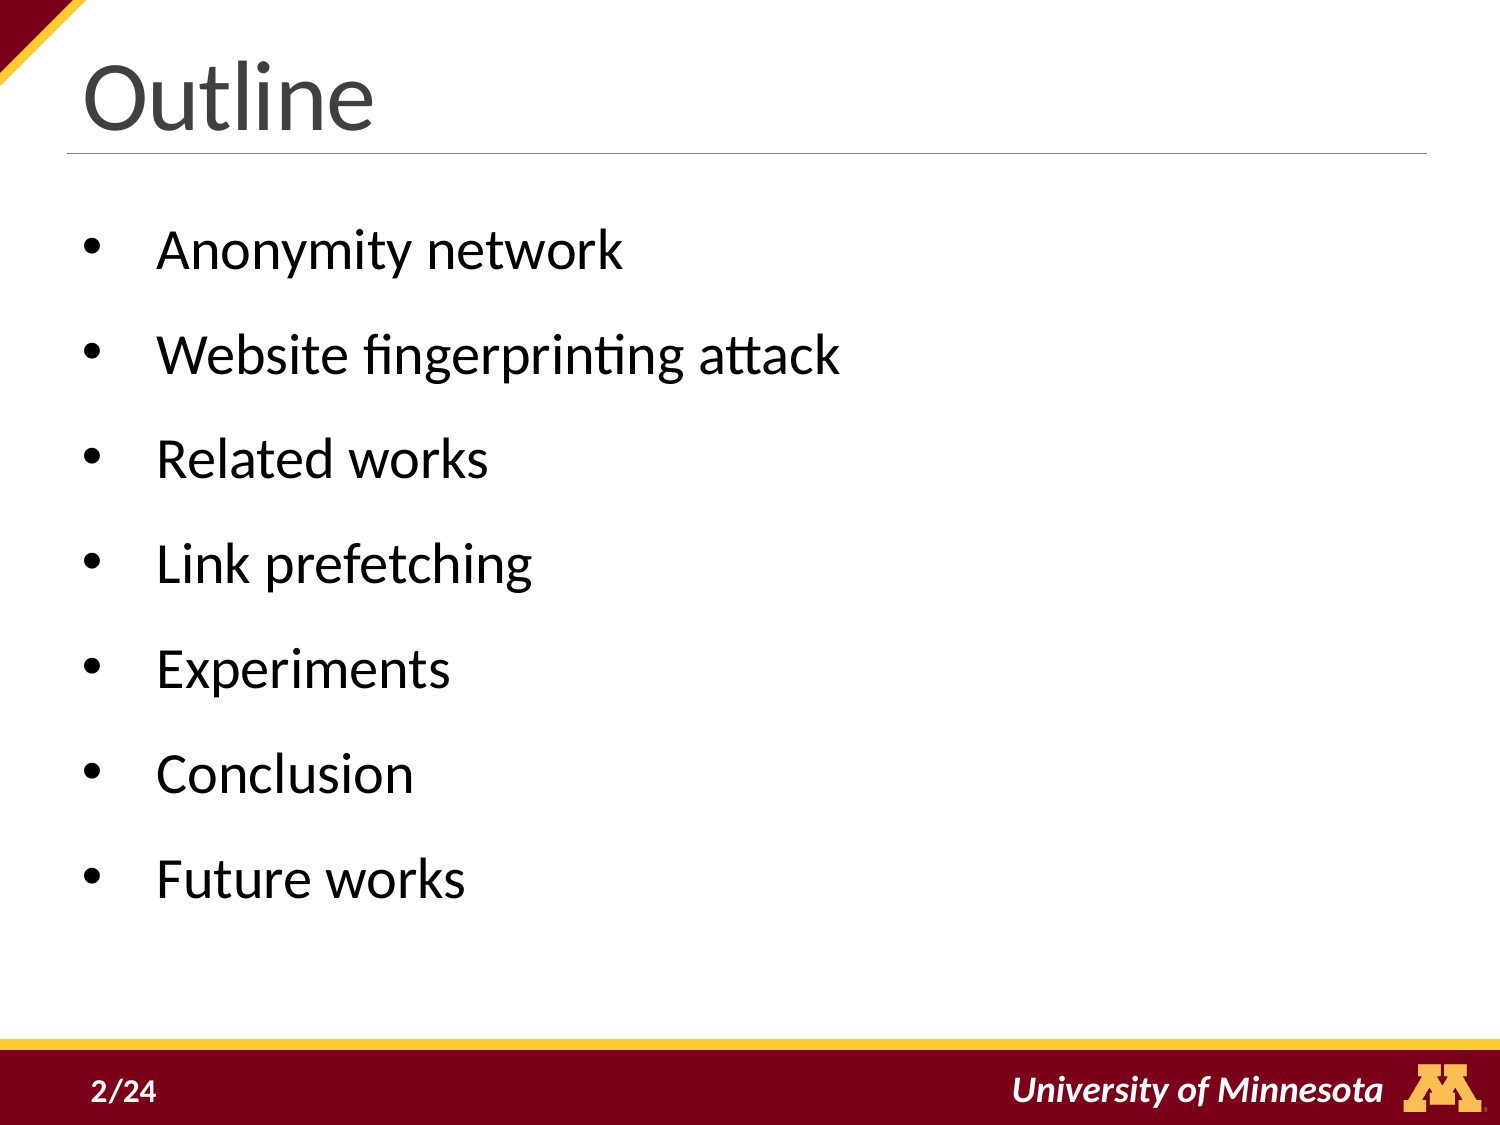

Outline
Anonymity network
Website fingerprinting attack
Related works
Link prefetching
Experiments
Conclusion
Future works
2